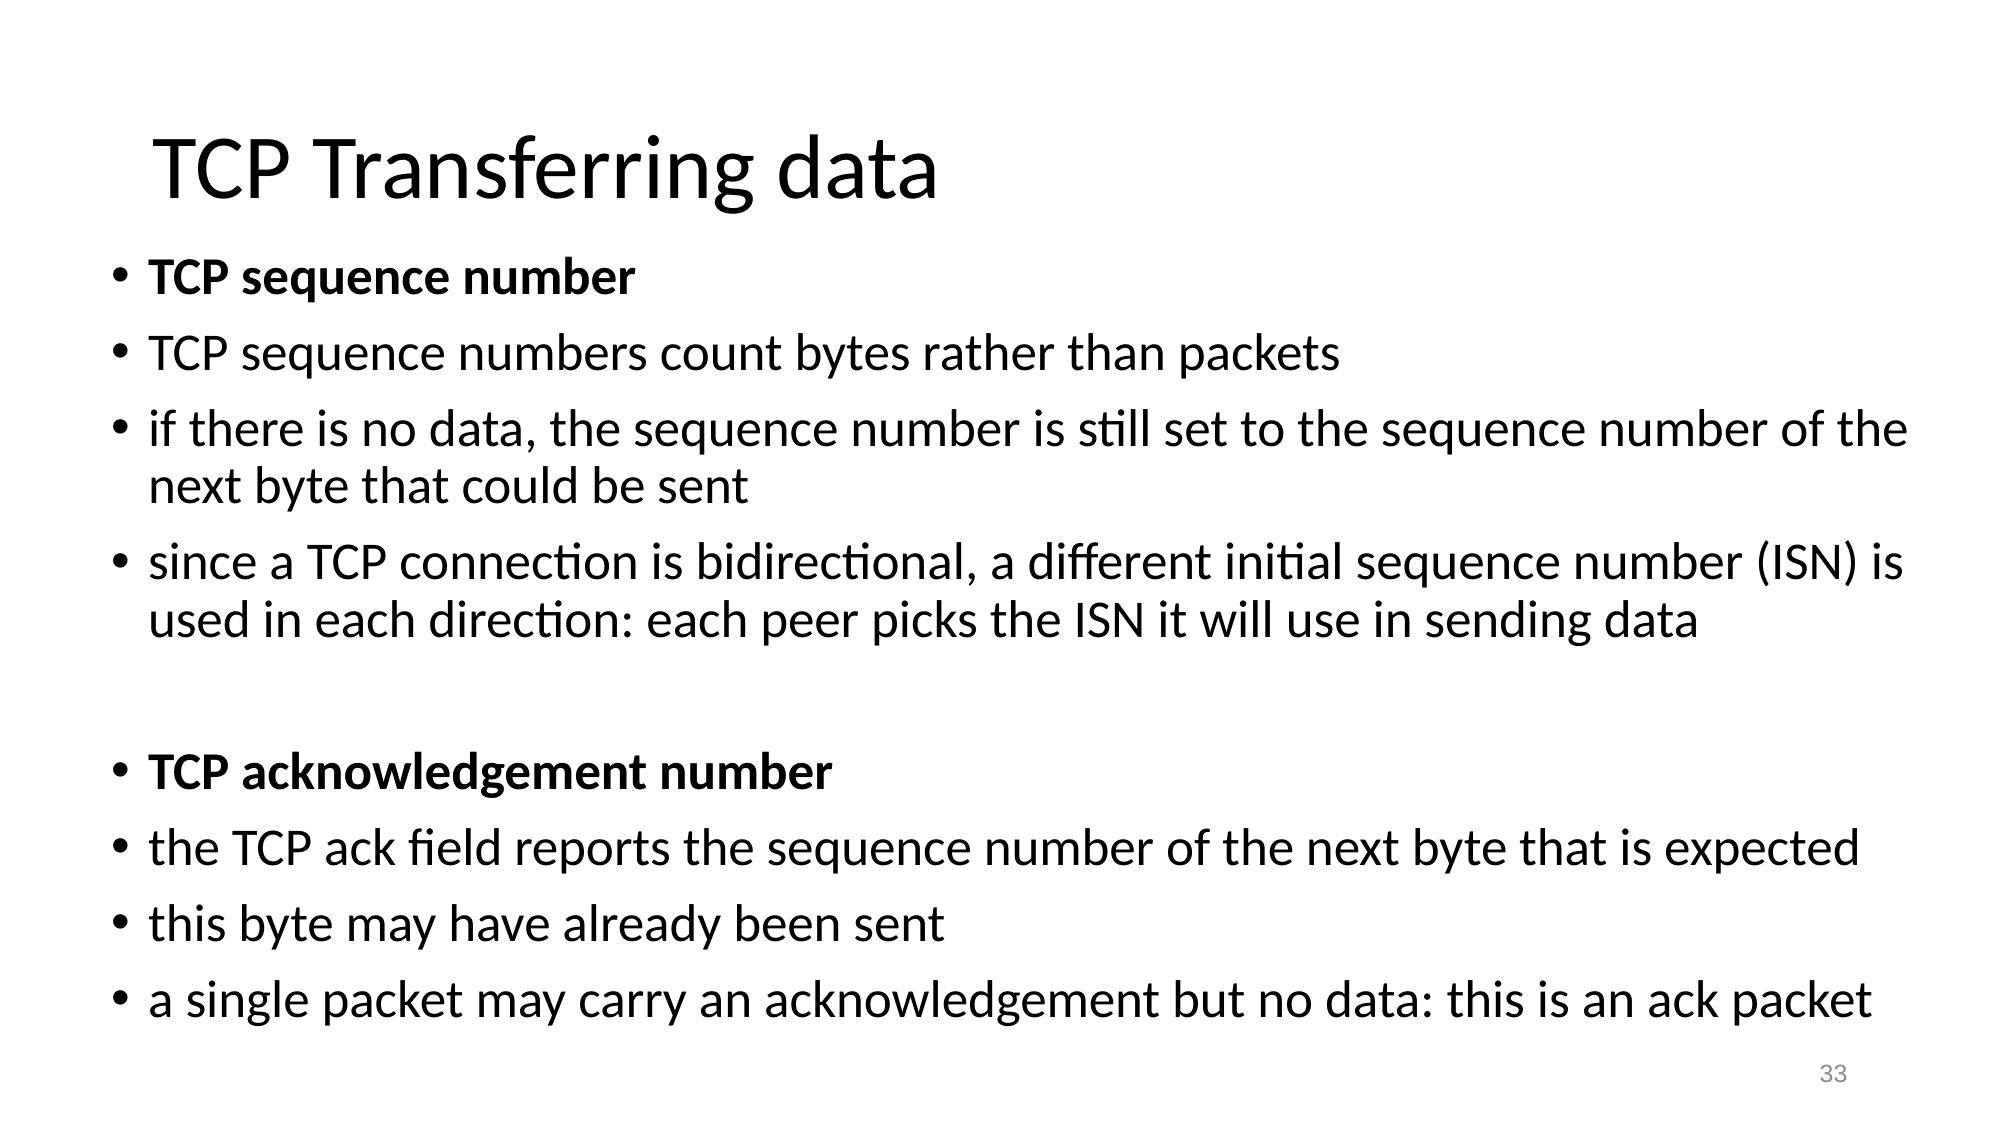

# TCP Transferring data
TCP sequence number
TCP sequence numbers count bytes rather than packets
if there is no data, the sequence number is still set to the sequence number of the next byte that could be sent
since a TCP connection is bidirectional, a different initial sequence number (ISN) is used in each direction: each peer picks the ISN it will use in sending data

TCP acknowledgement number
the TCP ack field reports the sequence number of the next byte that is expected
this byte may have already been sent
a single packet may carry an acknowledgement but no data: this is an ack packet

33